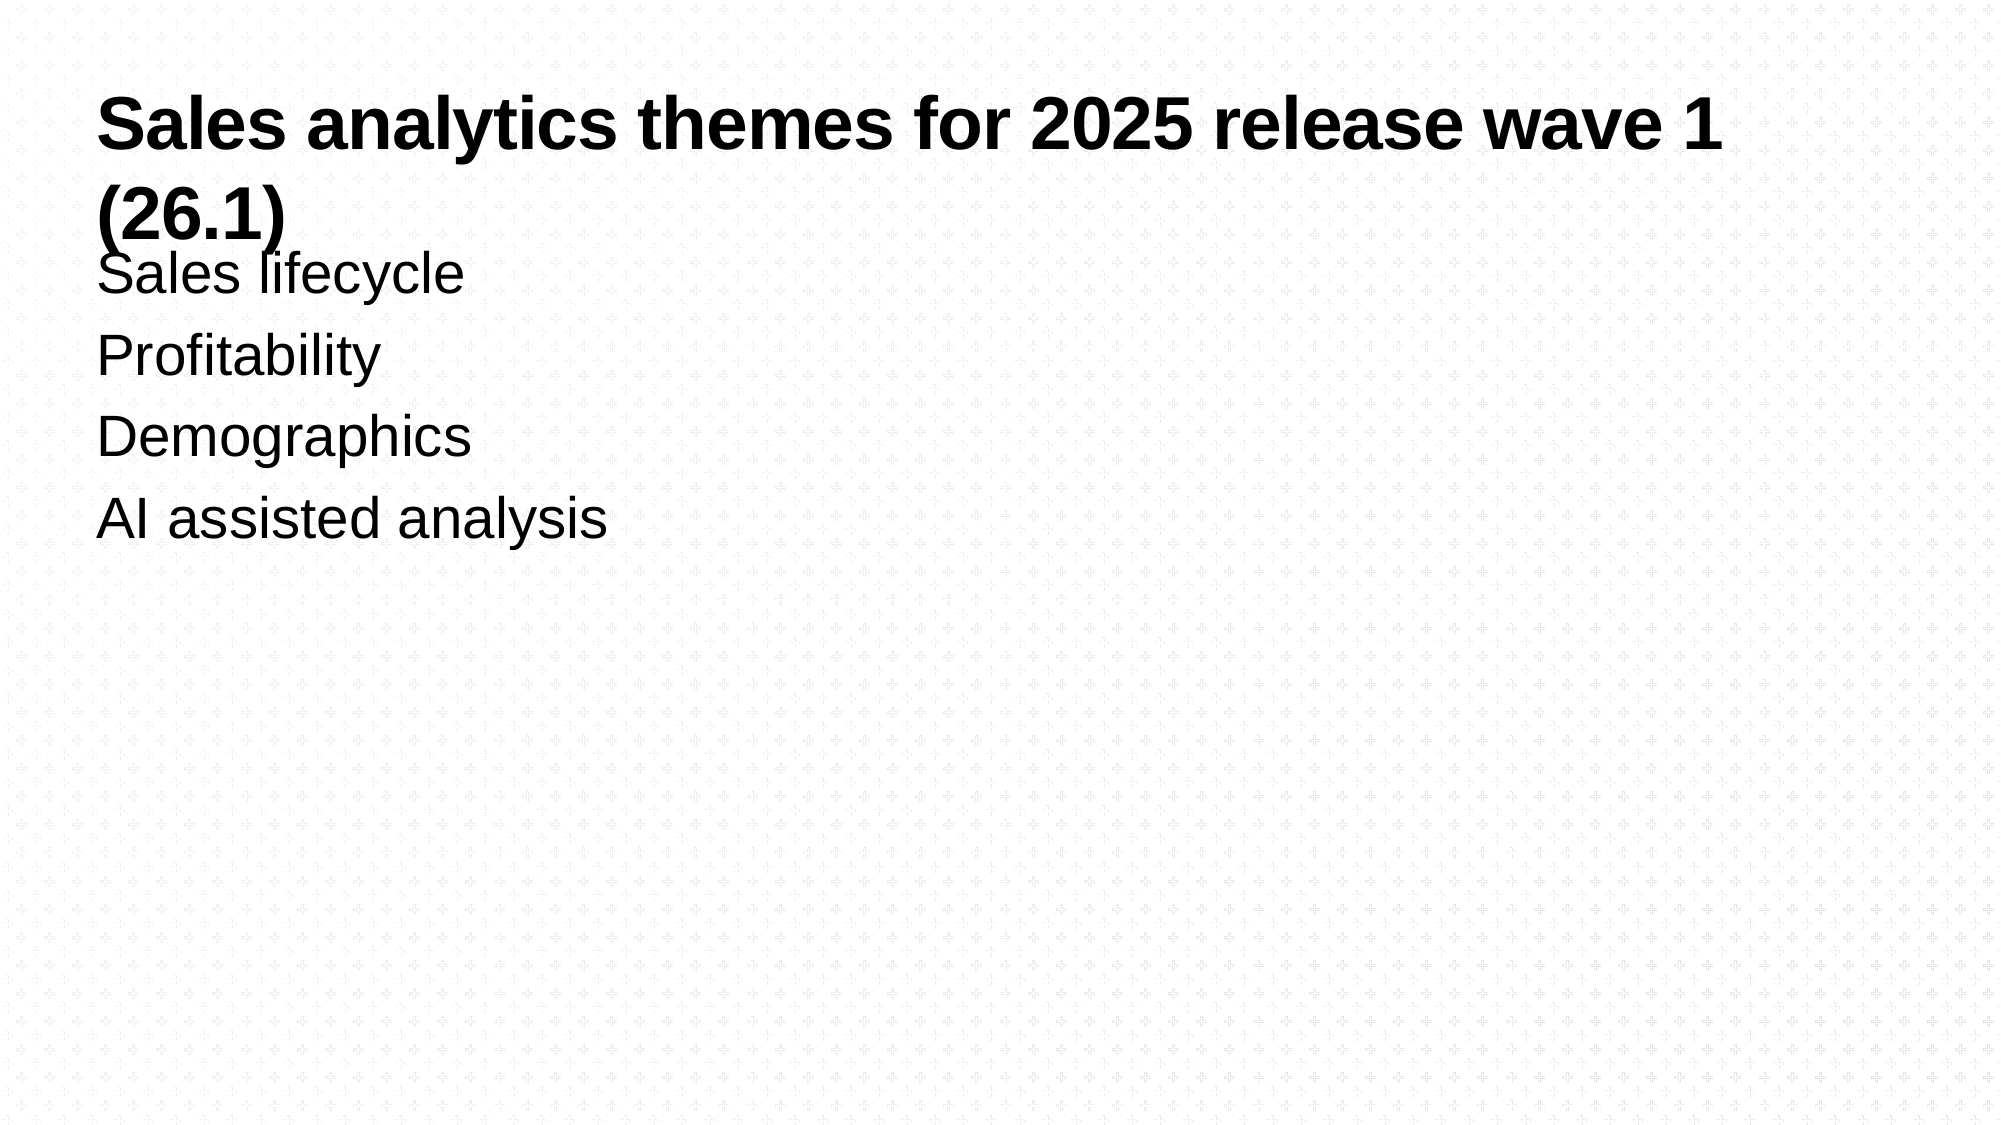

# Sales analytics themes for 2025 release wave 1 (26.1)
Sales lifecycle
Profitability
Demographics
AI assisted analysis